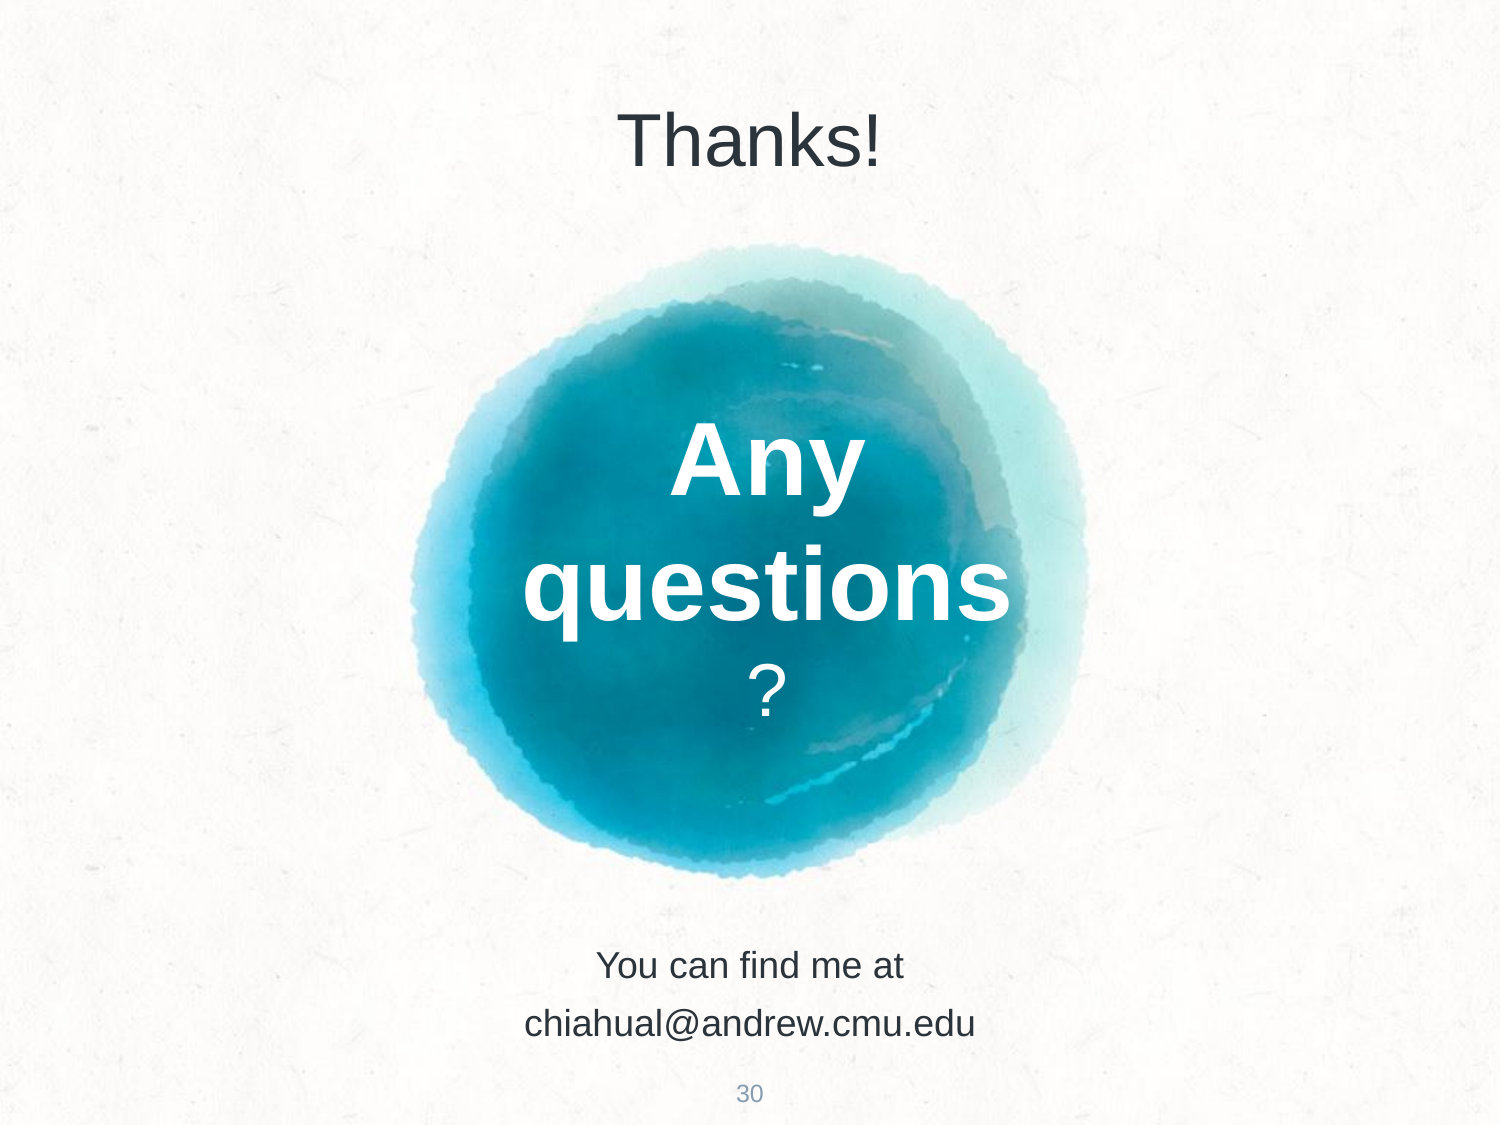

Thanks!
Any
questions
?
You can find me at
chiahual@andrew.cmu.edu
30